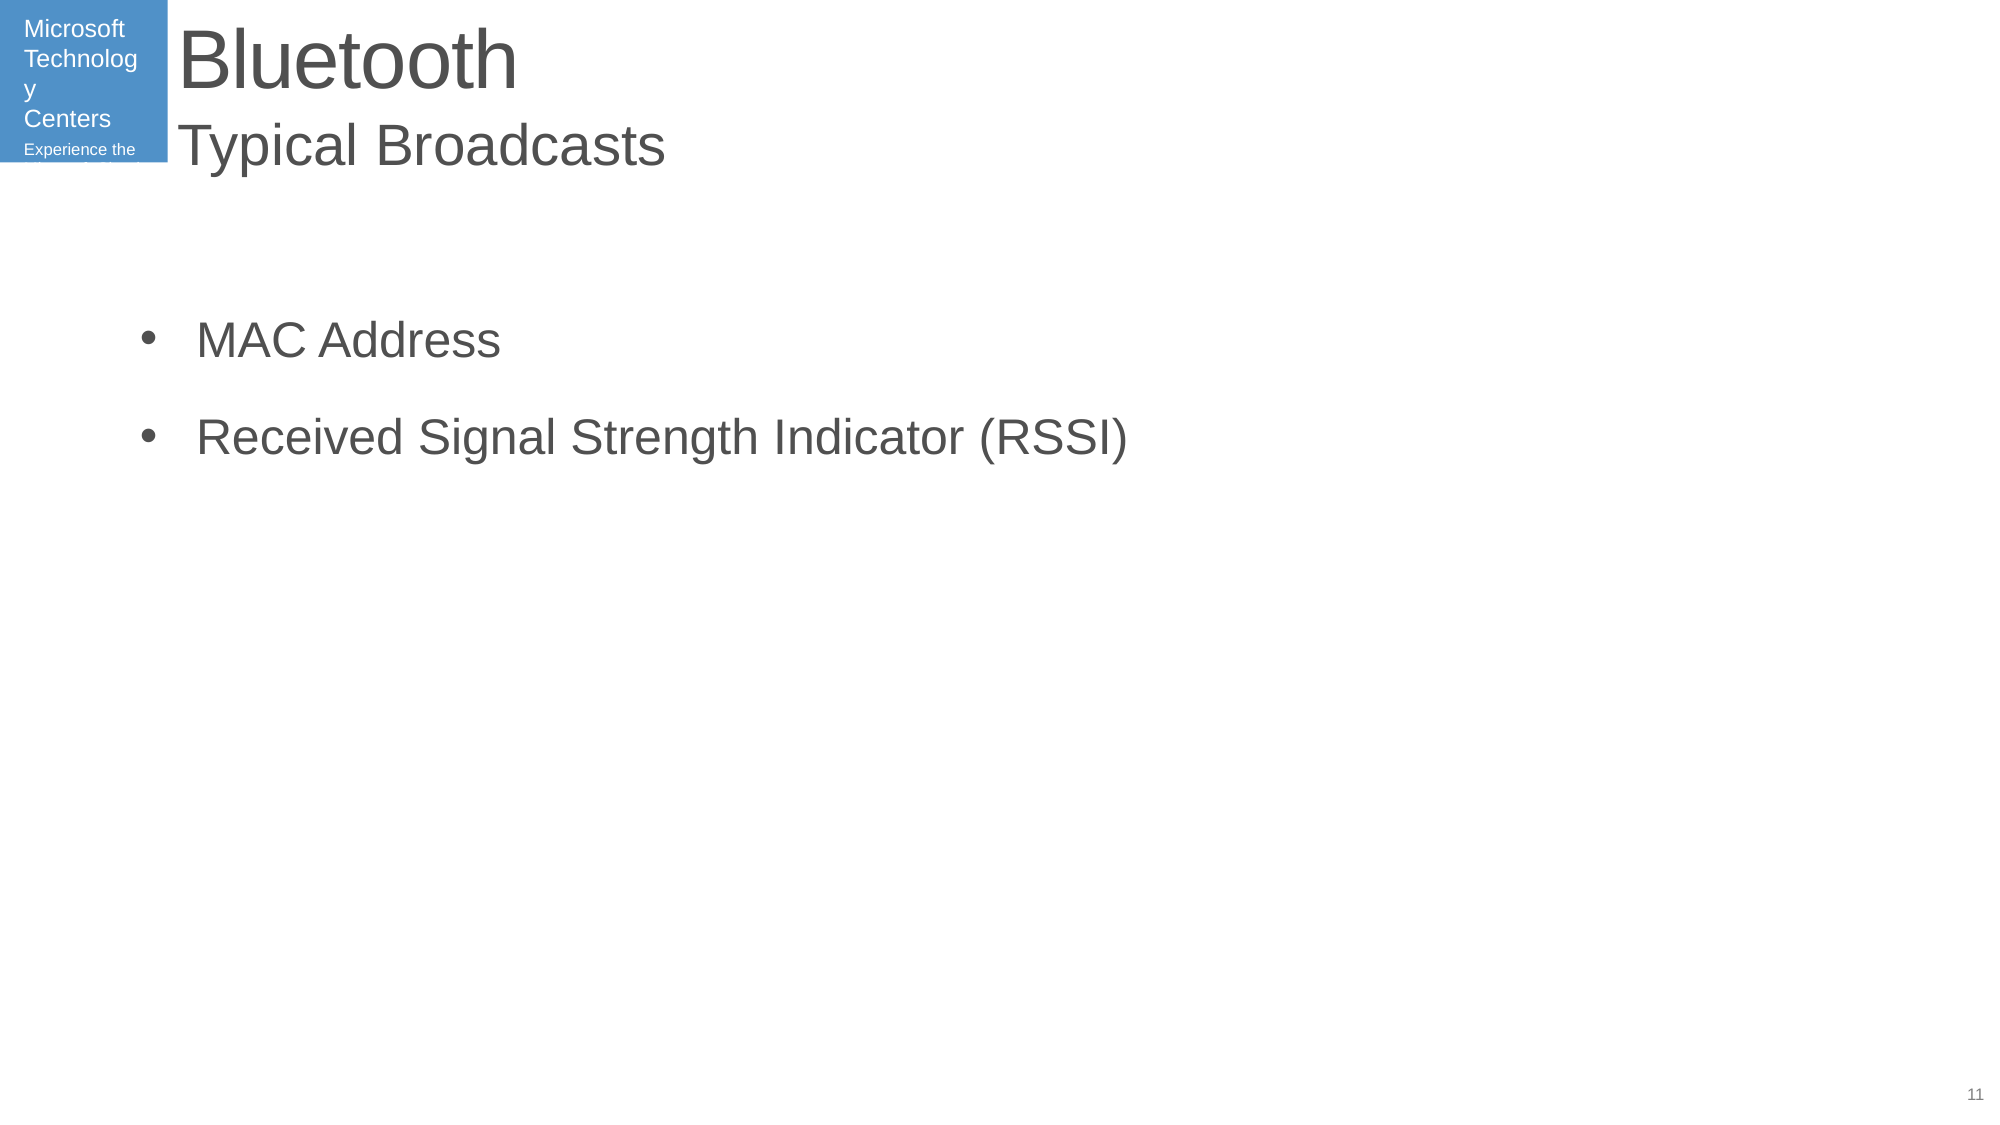

# Bluetooth
Typical Broadcasts
MAC Address
Received Signal Strength Indicator (RSSI)
11